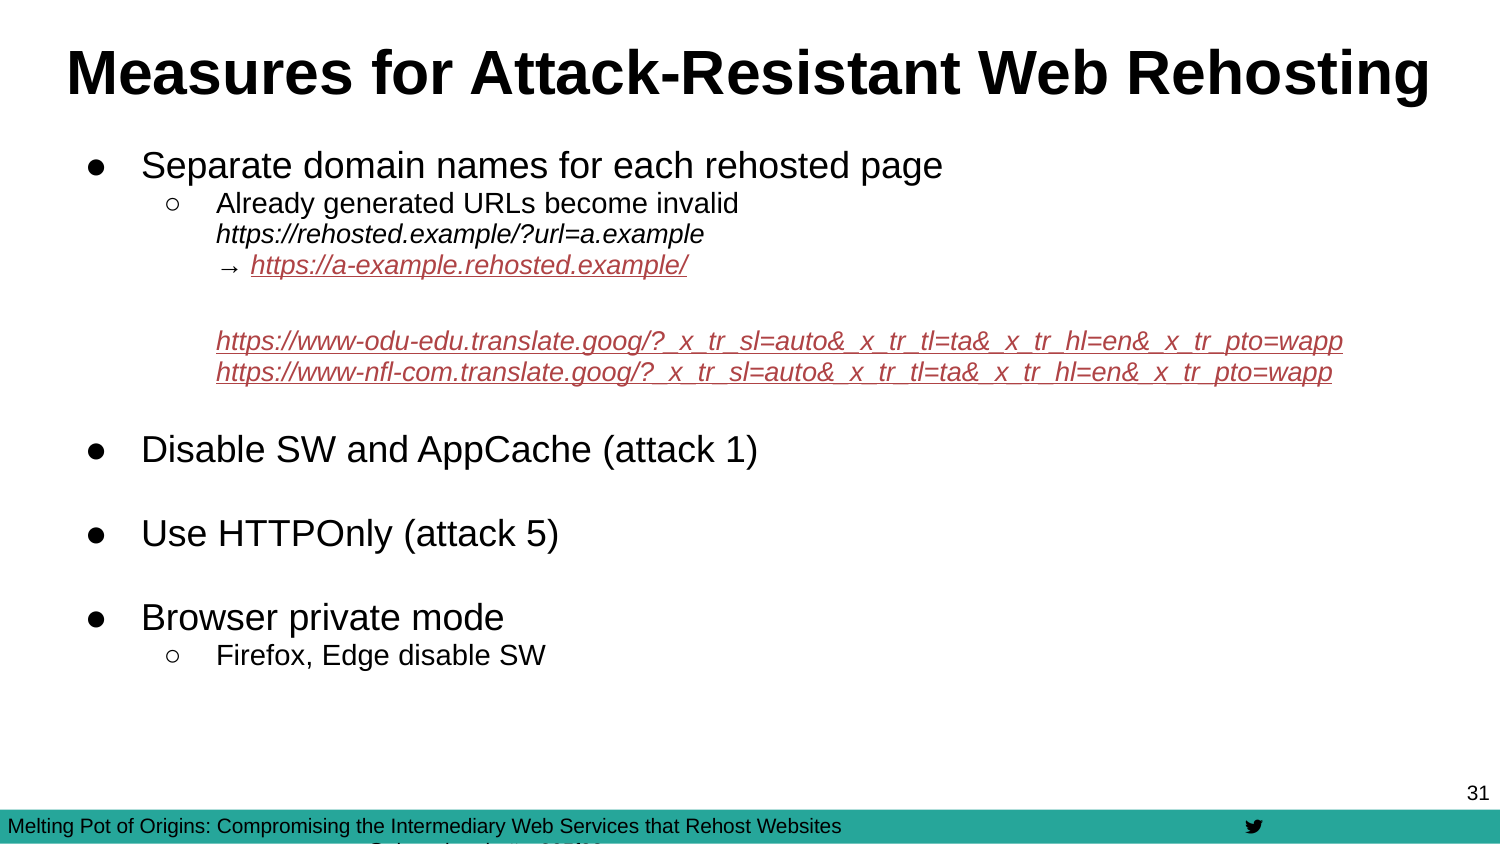

# Measures for Attack-Resistant Web Rehosting
Separate domain names for each rehosted page
Already generated URLs become invalid
https://rehosted.example/?url=a.example
→ https://a-example.rehosted.example/

https://www-odu-edu.translate.goog/?_x_tr_sl=auto&_x_tr_tl=ta&_x_tr_hl=en&_x_tr_pto=wapp
https://www-nfl-com.translate.goog/?_x_tr_sl=auto&_x_tr_tl=ta&_x_tr_hl=en&_x_tr_pto=wapp

Disable SW and AppCache (attack 1)

Use HTTPOnly (attack 5)

Browser private mode
Firefox, Edge disable SW
31